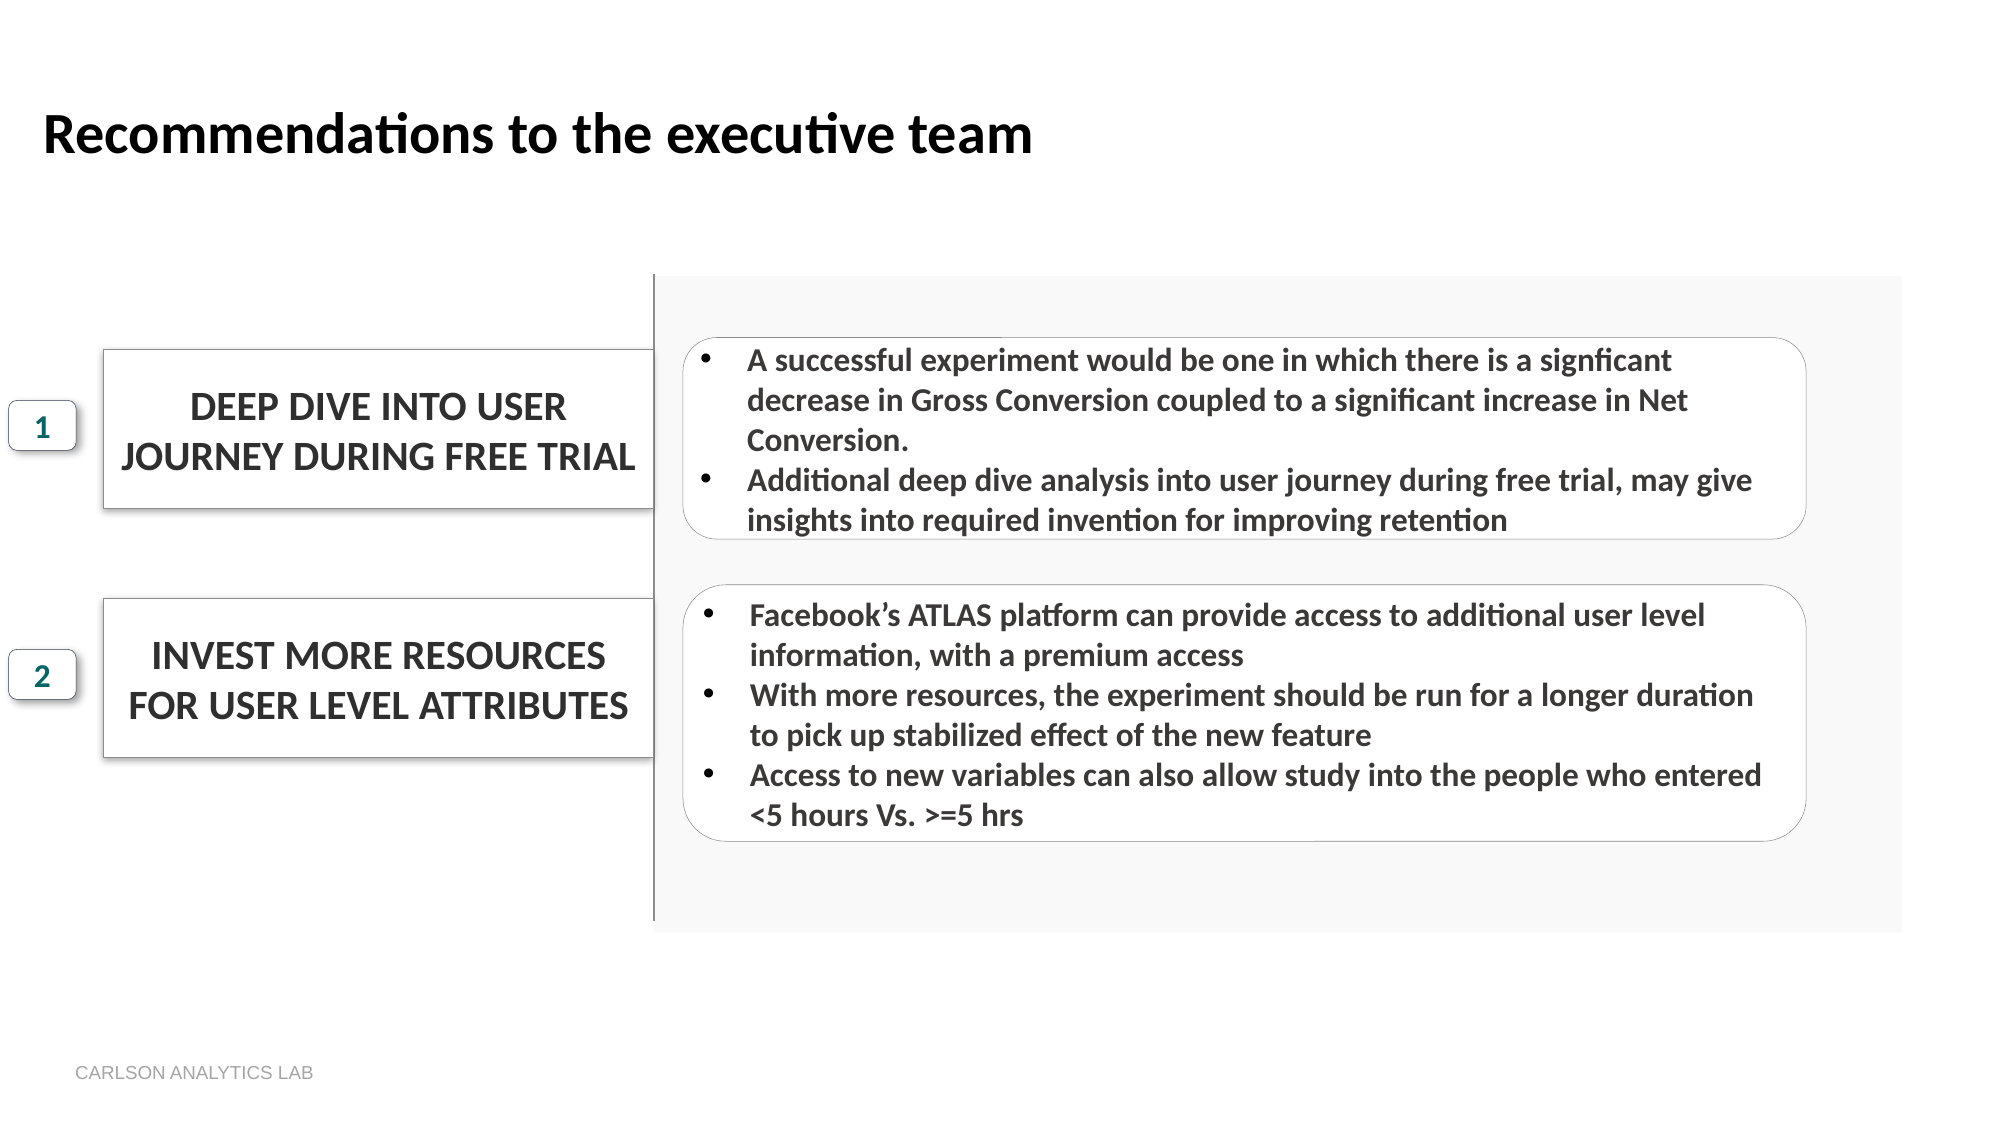

Recommendations to the executive team

A successful experiment would be one in which there is a signficant decrease in Gross Conversion coupled to a significant increase in Net Conversion.
Additional deep dive analysis into user journey during free trial, may give insights into required invention for improving retention
DEEP DIVE INTO USER JOURNEY DURING FREE TRIAL

1

Facebook’s ATLAS platform can provide access to additional user level information, with a premium access
With more resources, the experiment should be run for a longer duration to pick up stabilized effect of the new feature
Access to new variables can also allow study into the people who entered <5 hours Vs. >=5 hrs
INVEST MORE RESOURCES FOR USER LEVEL ATTRIBUTES
2